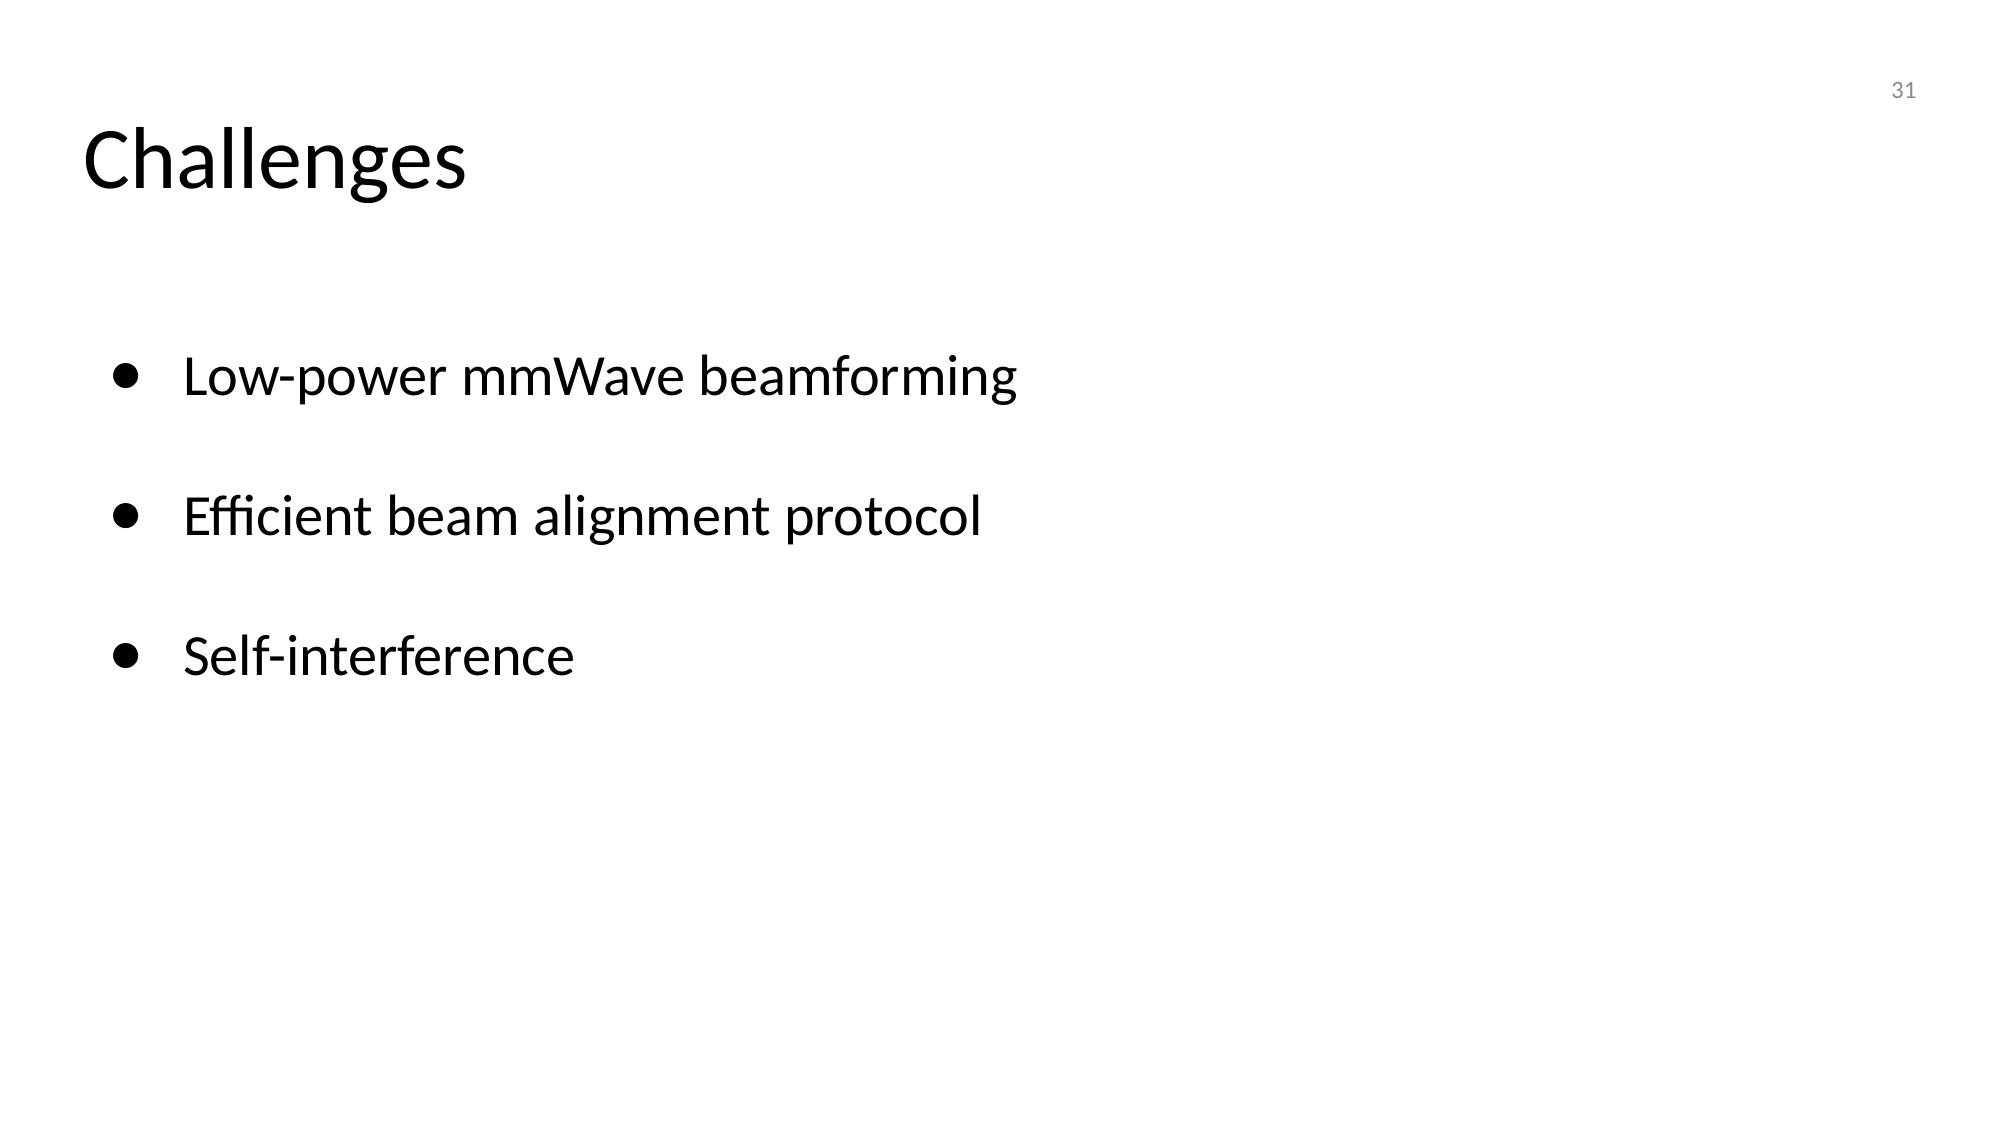

31
# Challenges
Low-power mmWave beamforming
Efficient beam alignment protocol
Self-interference